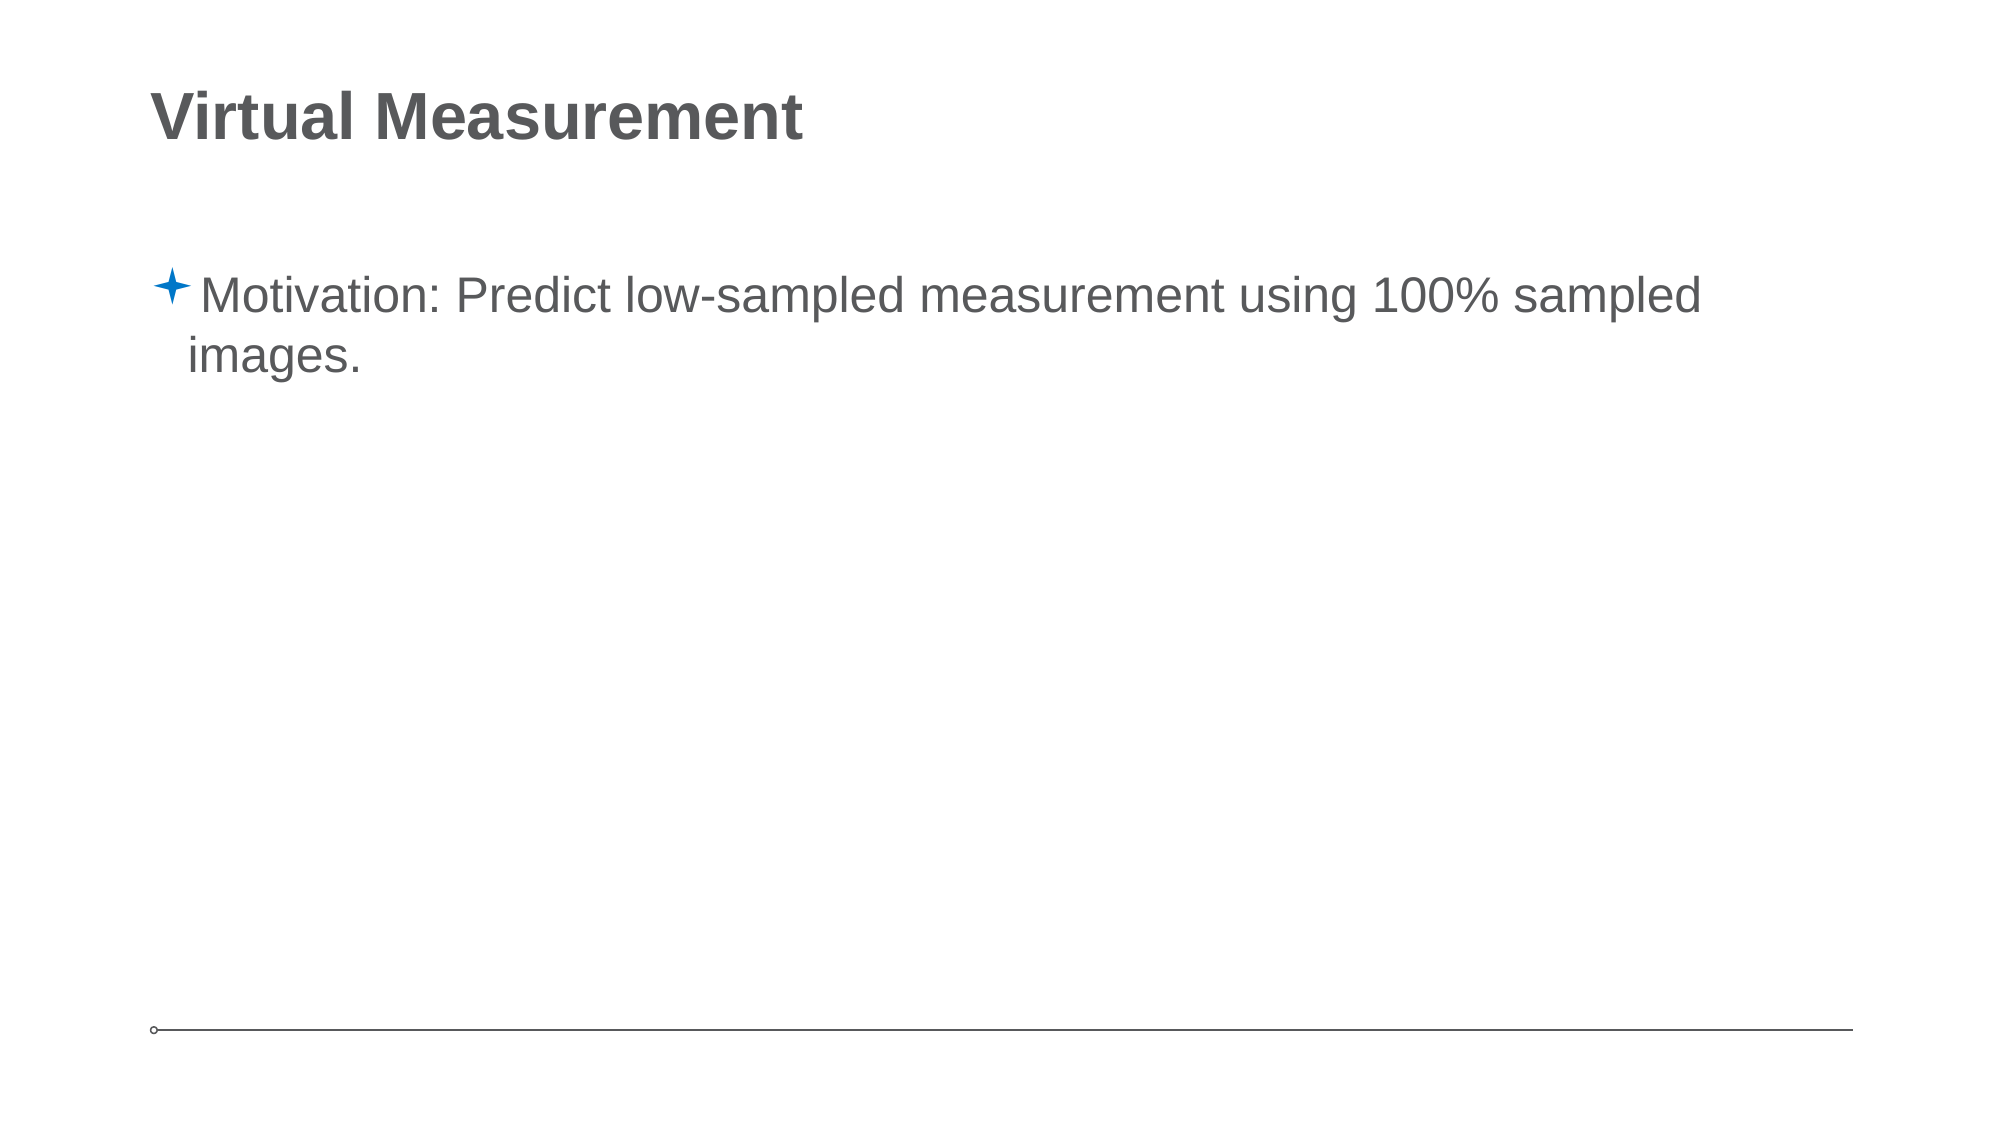

# Virtual Measurement
Motivation: Predict low-sampled measurement using 100% sampled images.
|  Micron Confidential

9
August 24, 2016